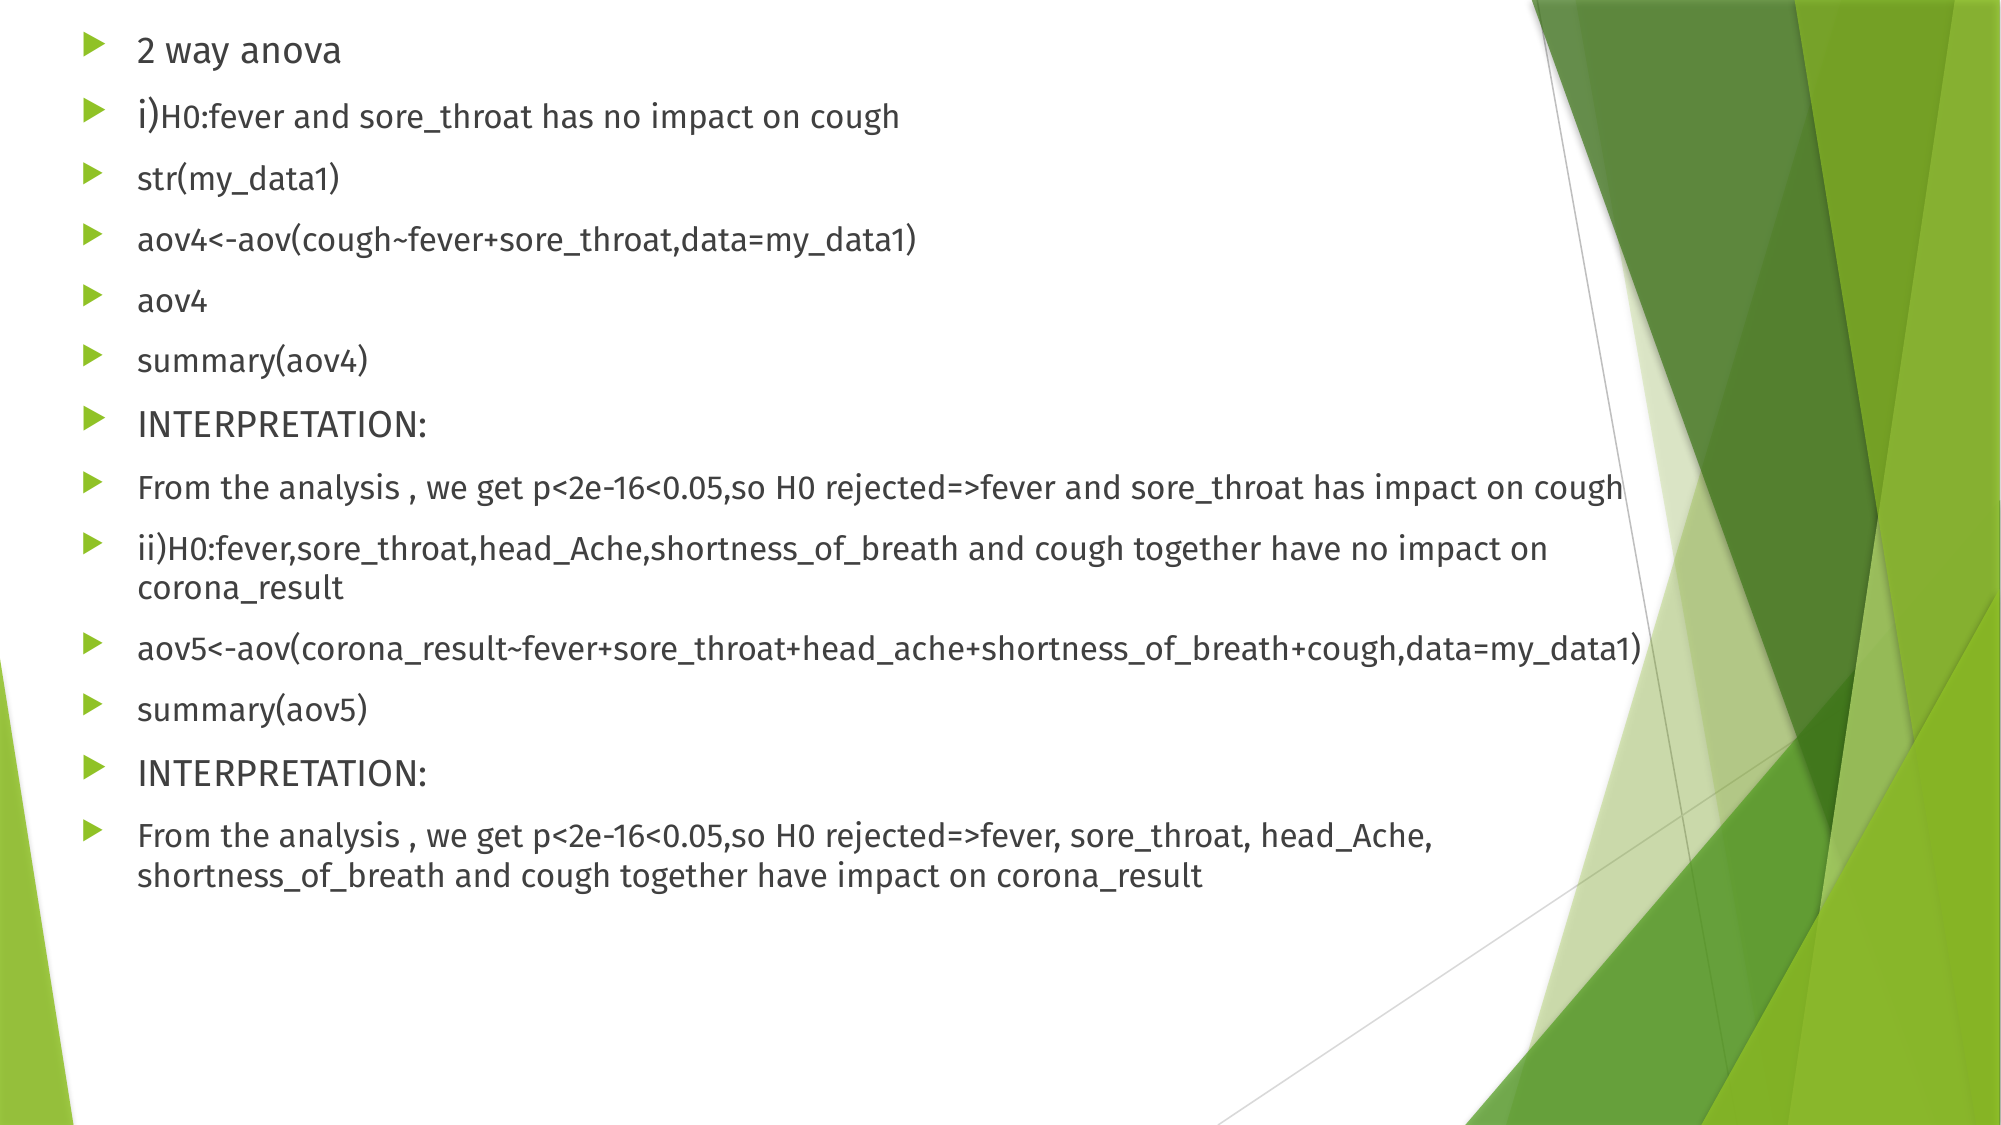

2 way anova
i)H0:fever and sore_throat has no impact on cough
str(my_data1)
aov4<-aov(cough~fever+sore_throat,data=my_data1)
aov4
summary(aov4)
INTERPRETATION:
From the analysis , we get p<2e-16<0.05,so H0 rejected=>fever and sore_throat has impact on cough
ii)H0:fever,sore_throat,head_Ache,shortness_of_breath and cough together have no impact on corona_result
aov5<-aov(corona_result~fever+sore_throat+head_ache+shortness_of_breath+cough,data=my_data1)
summary(aov5)
INTERPRETATION:
From the analysis , we get p<2e-16<0.05,so H0 rejected=>fever, sore_throat, head_Ache, shortness_of_breath and cough together have impact on corona_result